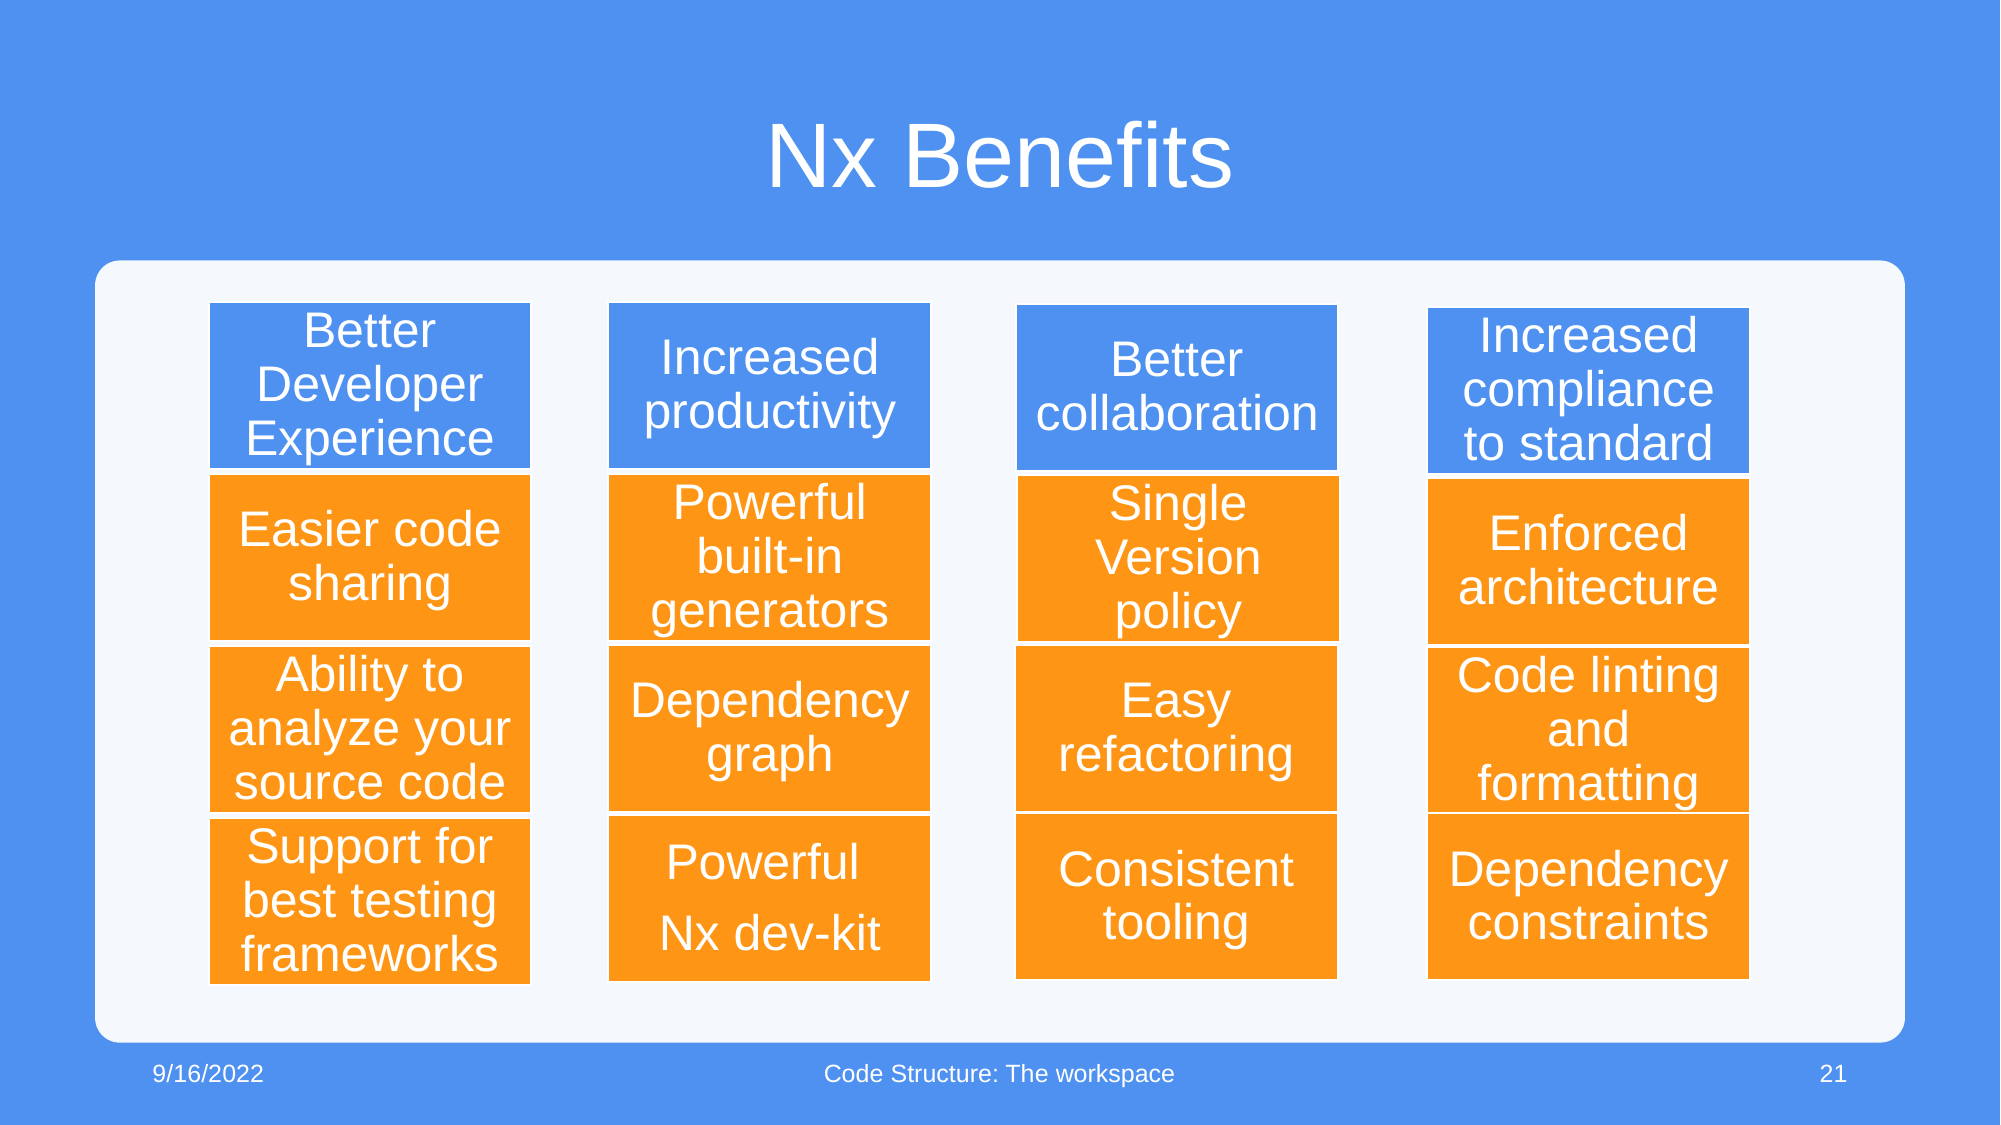

# Nx Benefits

Increased productivity
Better Developer Experience
Better collaboration
Increased compliance to standard
Powerful built-in generators
Easier code sharing
Single Version policy
Enforced architecture
Dependency graph
Easy refactoring
Ability to analyze your source code
Code linting and formatting
Consistent tooling
Dependency constraints
Powerful
Nx dev-kit
Support for best testing frameworks
9/16/2022
Code Structure: The workspace
21